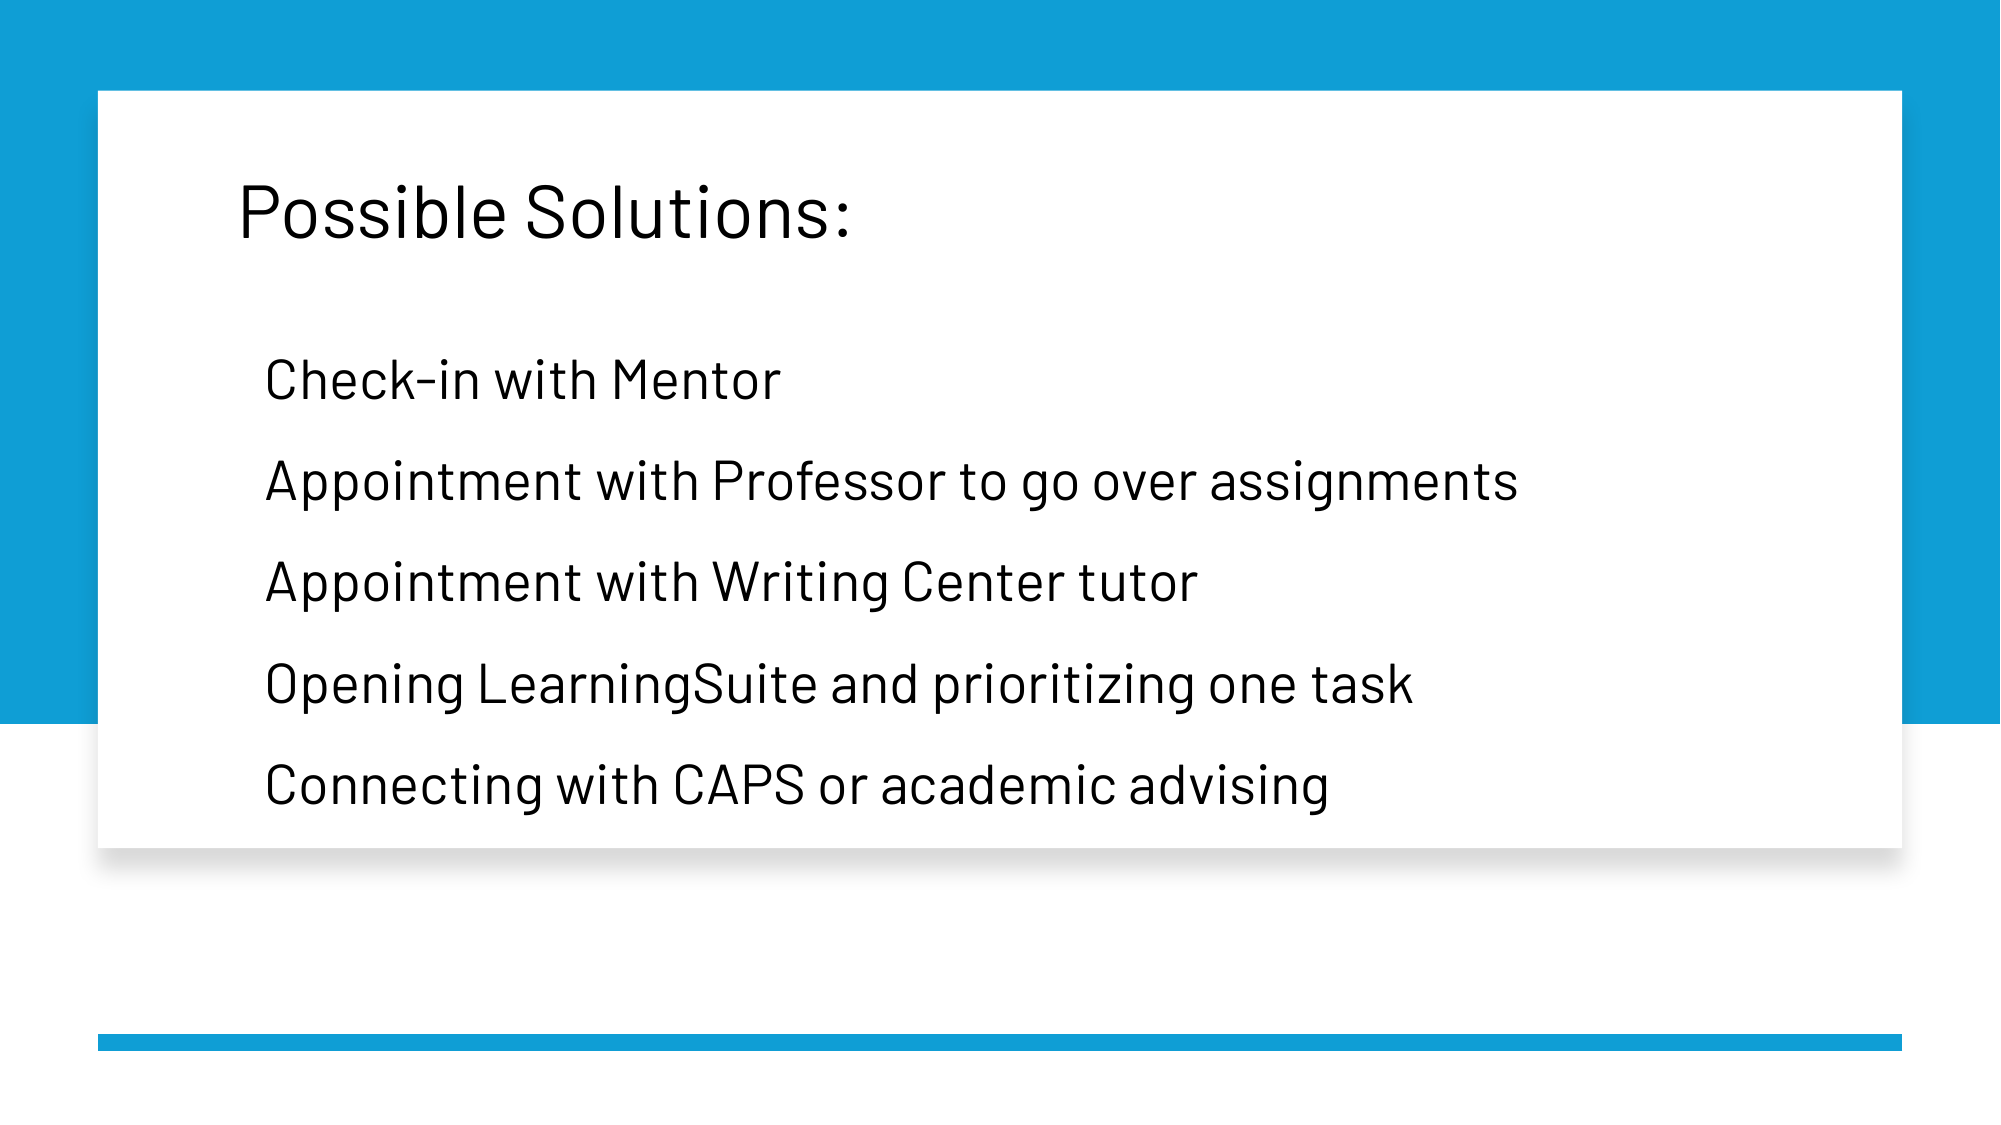

Possible Solutions:
Check-in with Mentor
Appointment with Professor to go over assignments
Appointment with Writing Center tutor
Opening LearningSuite and prioritizing one task
Connecting with CAPS or academic advising